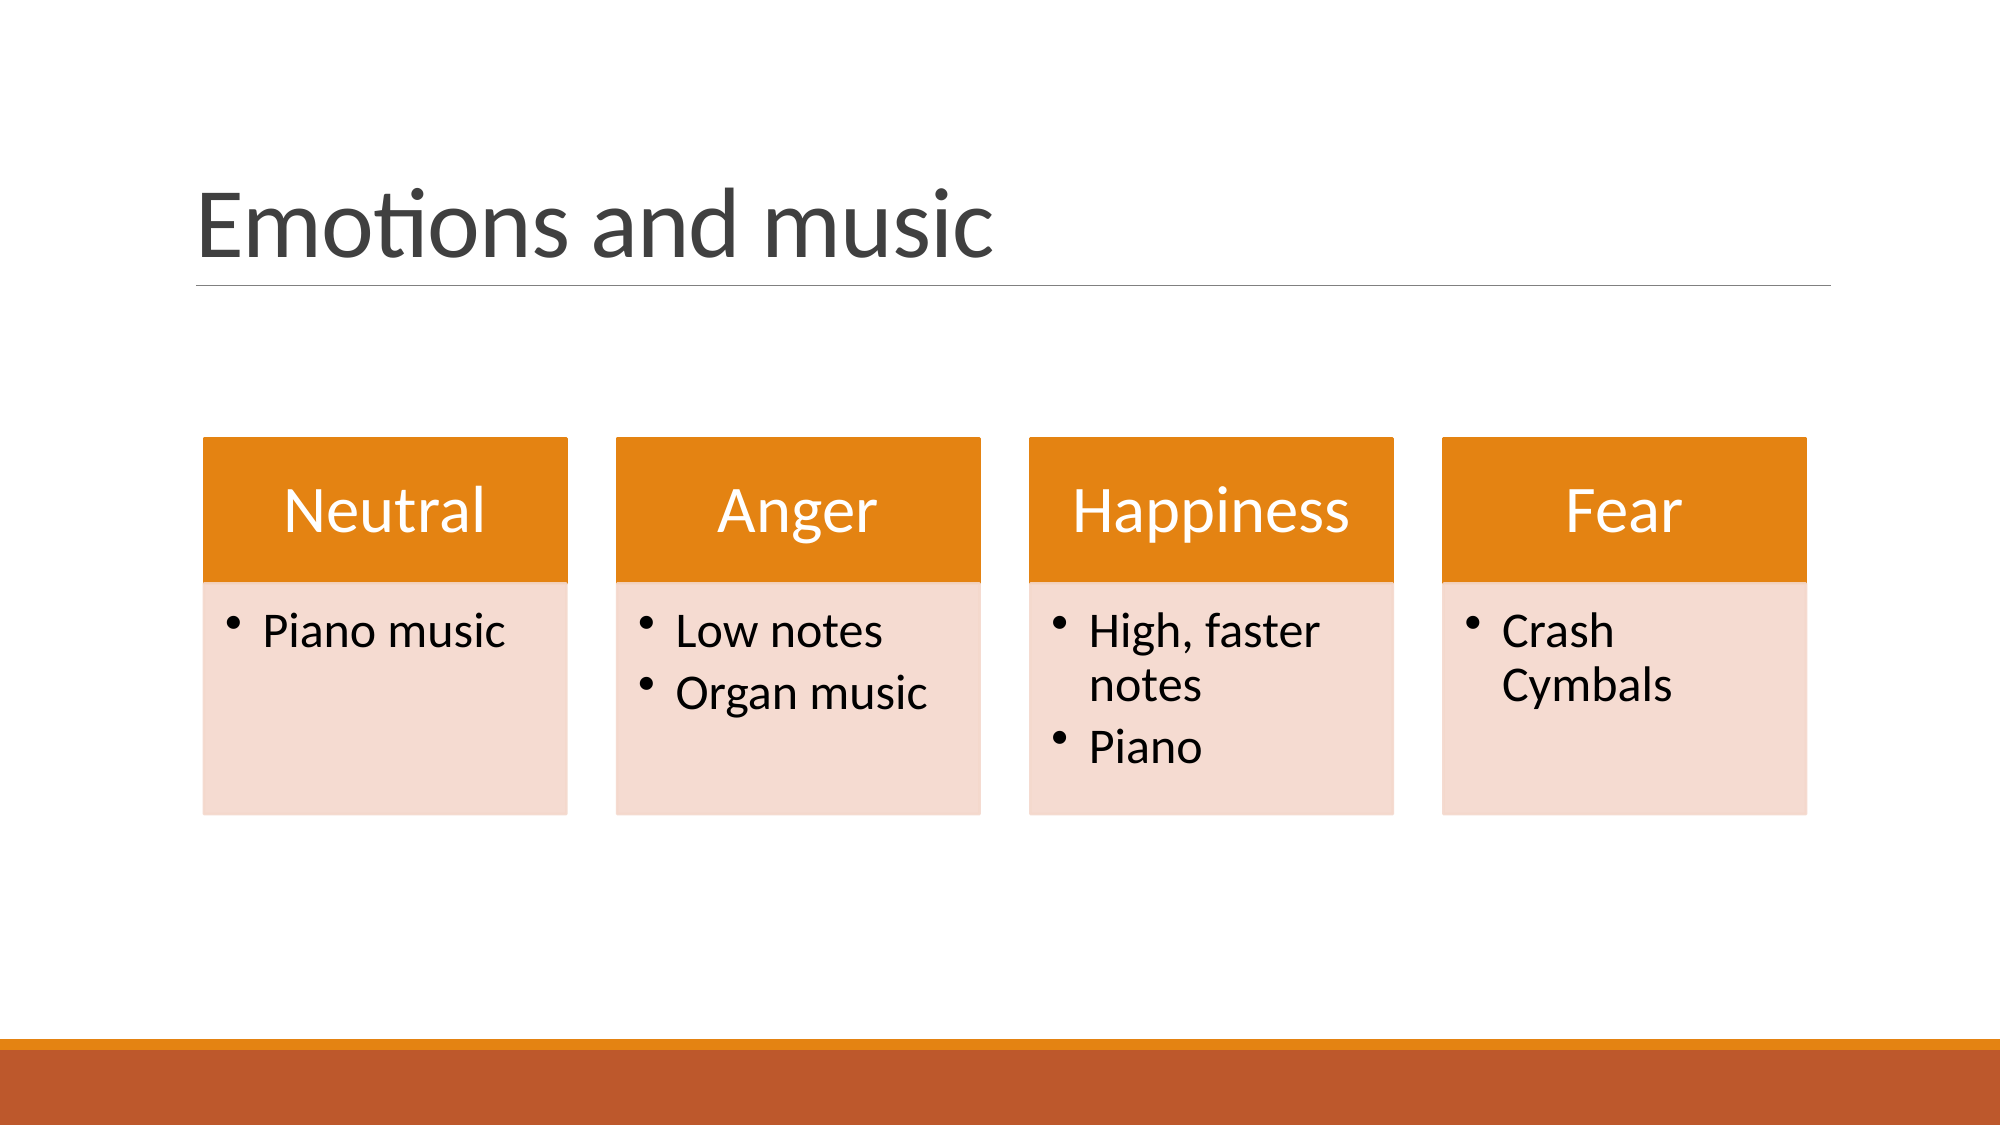

# Emotions and music
Neutral
Piano music
Anger
Low notes
Organ music
Happiness
High, faster notes
Piano
Fear
Crash Cymbals